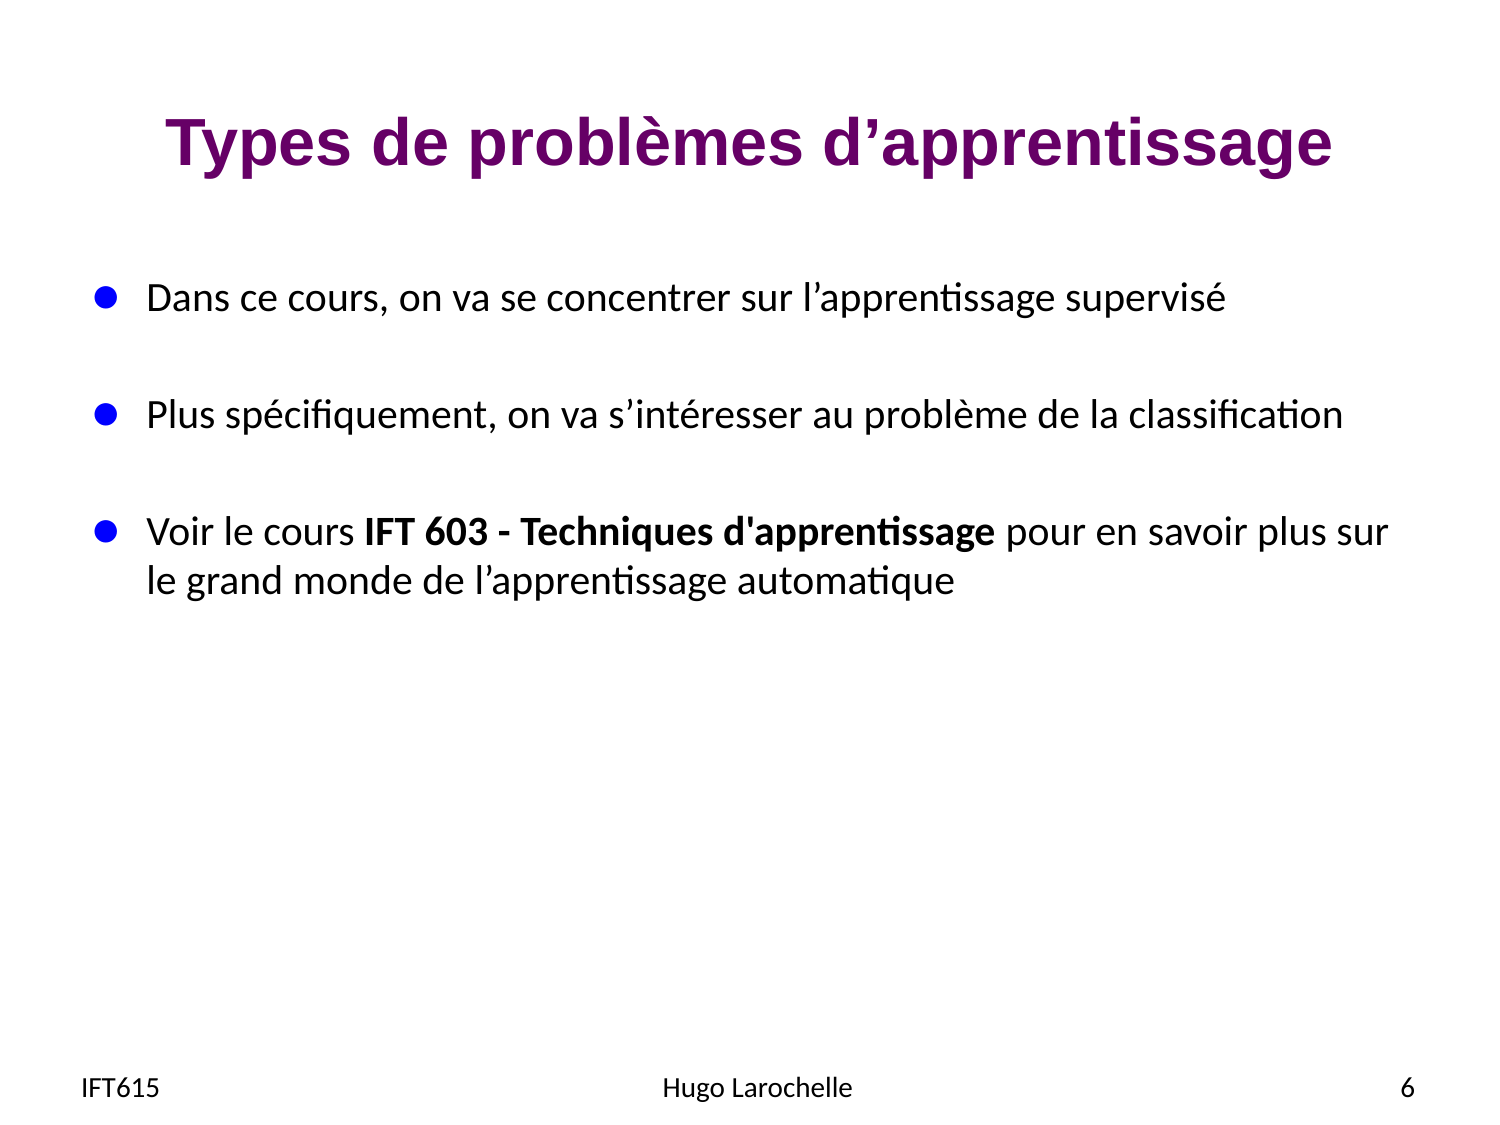

# Types de problèmes d’apprentissage
Dans ce cours, on va se concentrer sur l’apprentissage supervisé

Plus spécifiquement, on va s’intéresser au problème de la classification

Voir le cours IFT 603 - Techniques d'apprentissage pour en savoir plus sur le grand monde de l’apprentissage automatique

IFT615
Hugo Larochelle
6